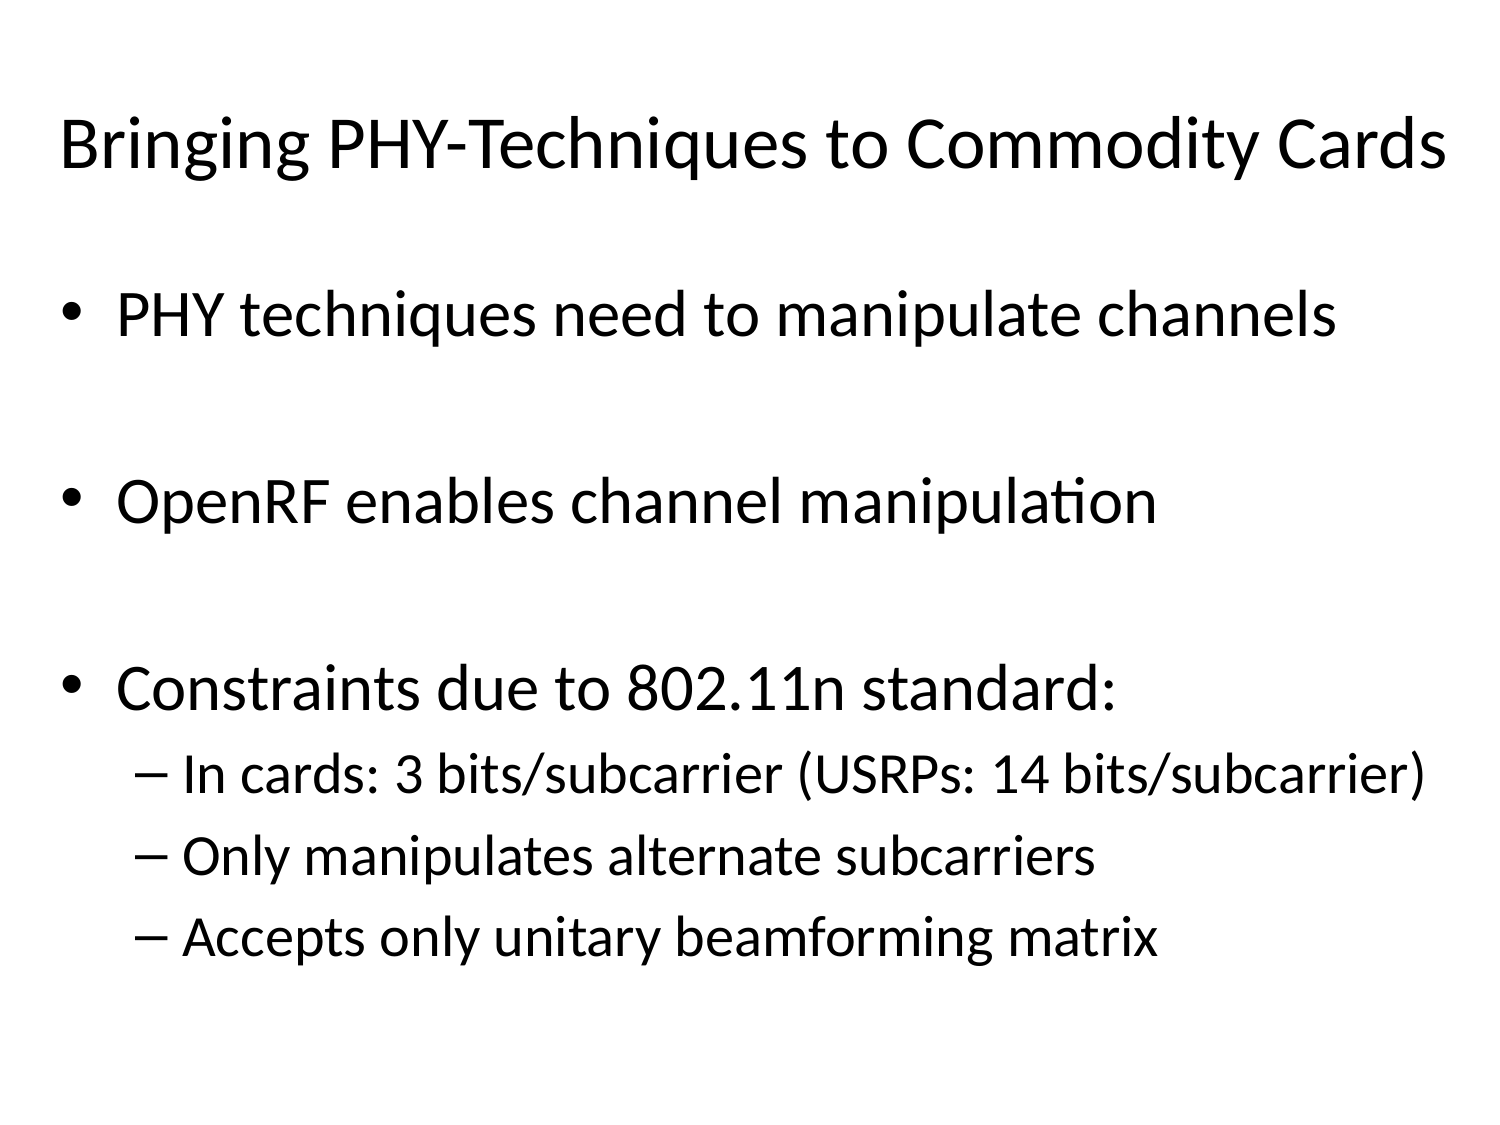

# Bringing PHY-Techniques to Commodity Cards
PHY techniques need to manipulate channels

OpenRF enables channel manipulation

Constraints due to 802.11n standard:
In cards: 3 bits/subcarrier (USRPs: 14 bits/subcarrier)
Only manipulates alternate subcarriers
Accepts only unitary beamforming matrix